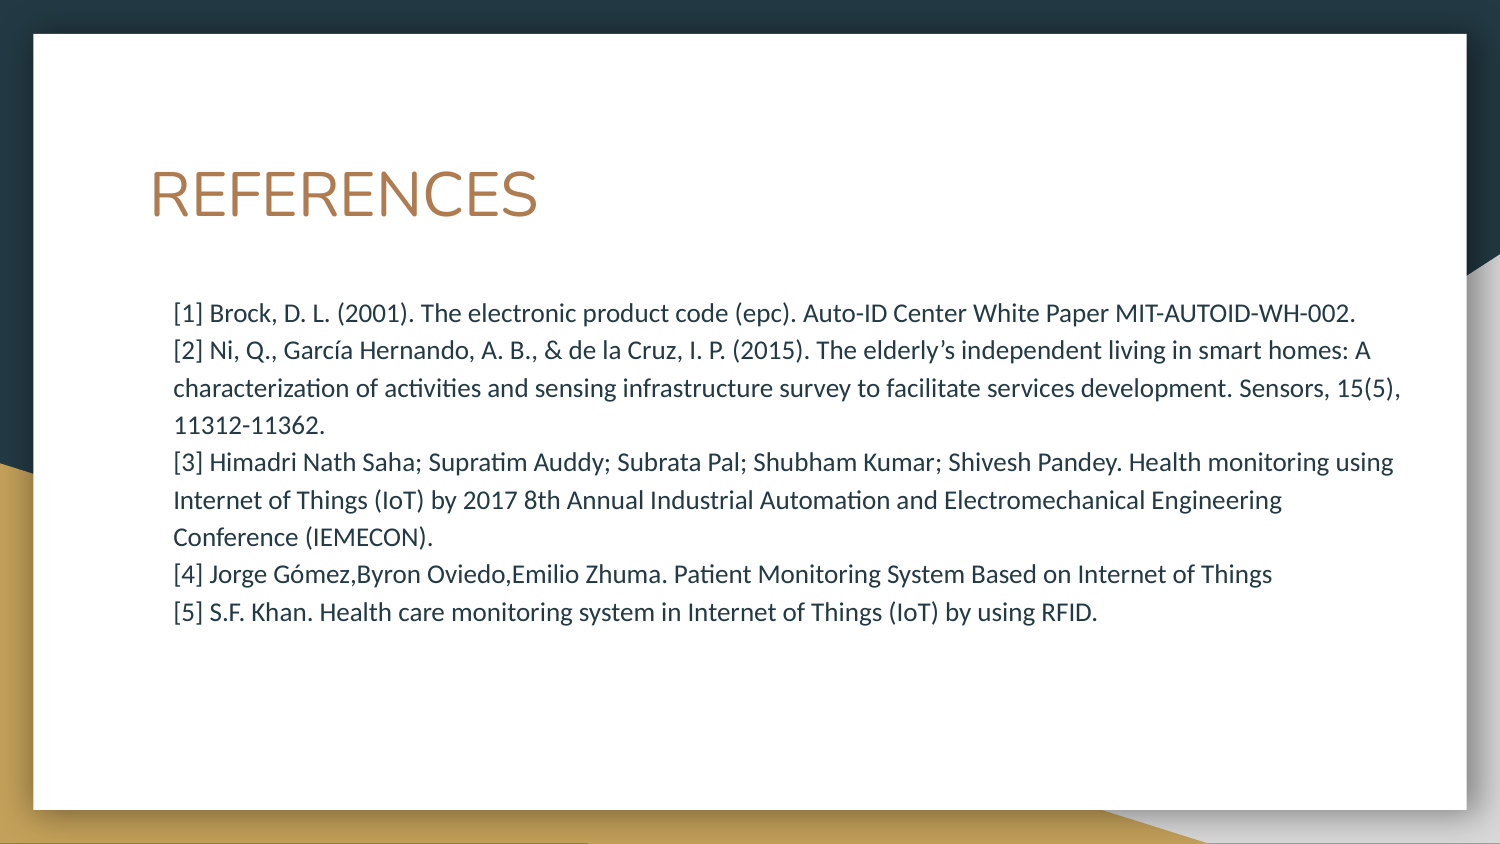

# REFERENCES
[1] Brock, D. L. (2001). The electronic product code (epc). Auto-ID Center White Paper MIT-AUTOID-WH-002.
[2] Ni, Q., García Hernando, A. B., & de la Cruz, I. P. (2015). The elderly’s independent living in smart homes: A characterization of activities and sensing infrastructure survey to facilitate services development. Sensors, 15(5), 11312-11362.
[3] Himadri Nath Saha; Supratim Auddy; Subrata Pal; Shubham Kumar; Shivesh Pandey. Health monitoring using Internet of Things (IoT) by 2017 8th Annual Industrial Automation and Electromechanical Engineering Conference (IEMECON).
[4] Jorge Gómez,Byron Oviedo,Emilio Zhuma. Patient Monitoring System Based on Internet of Things
[5] S.F. Khan. Health care monitoring system in Internet of Things (IoT) by using RFID.